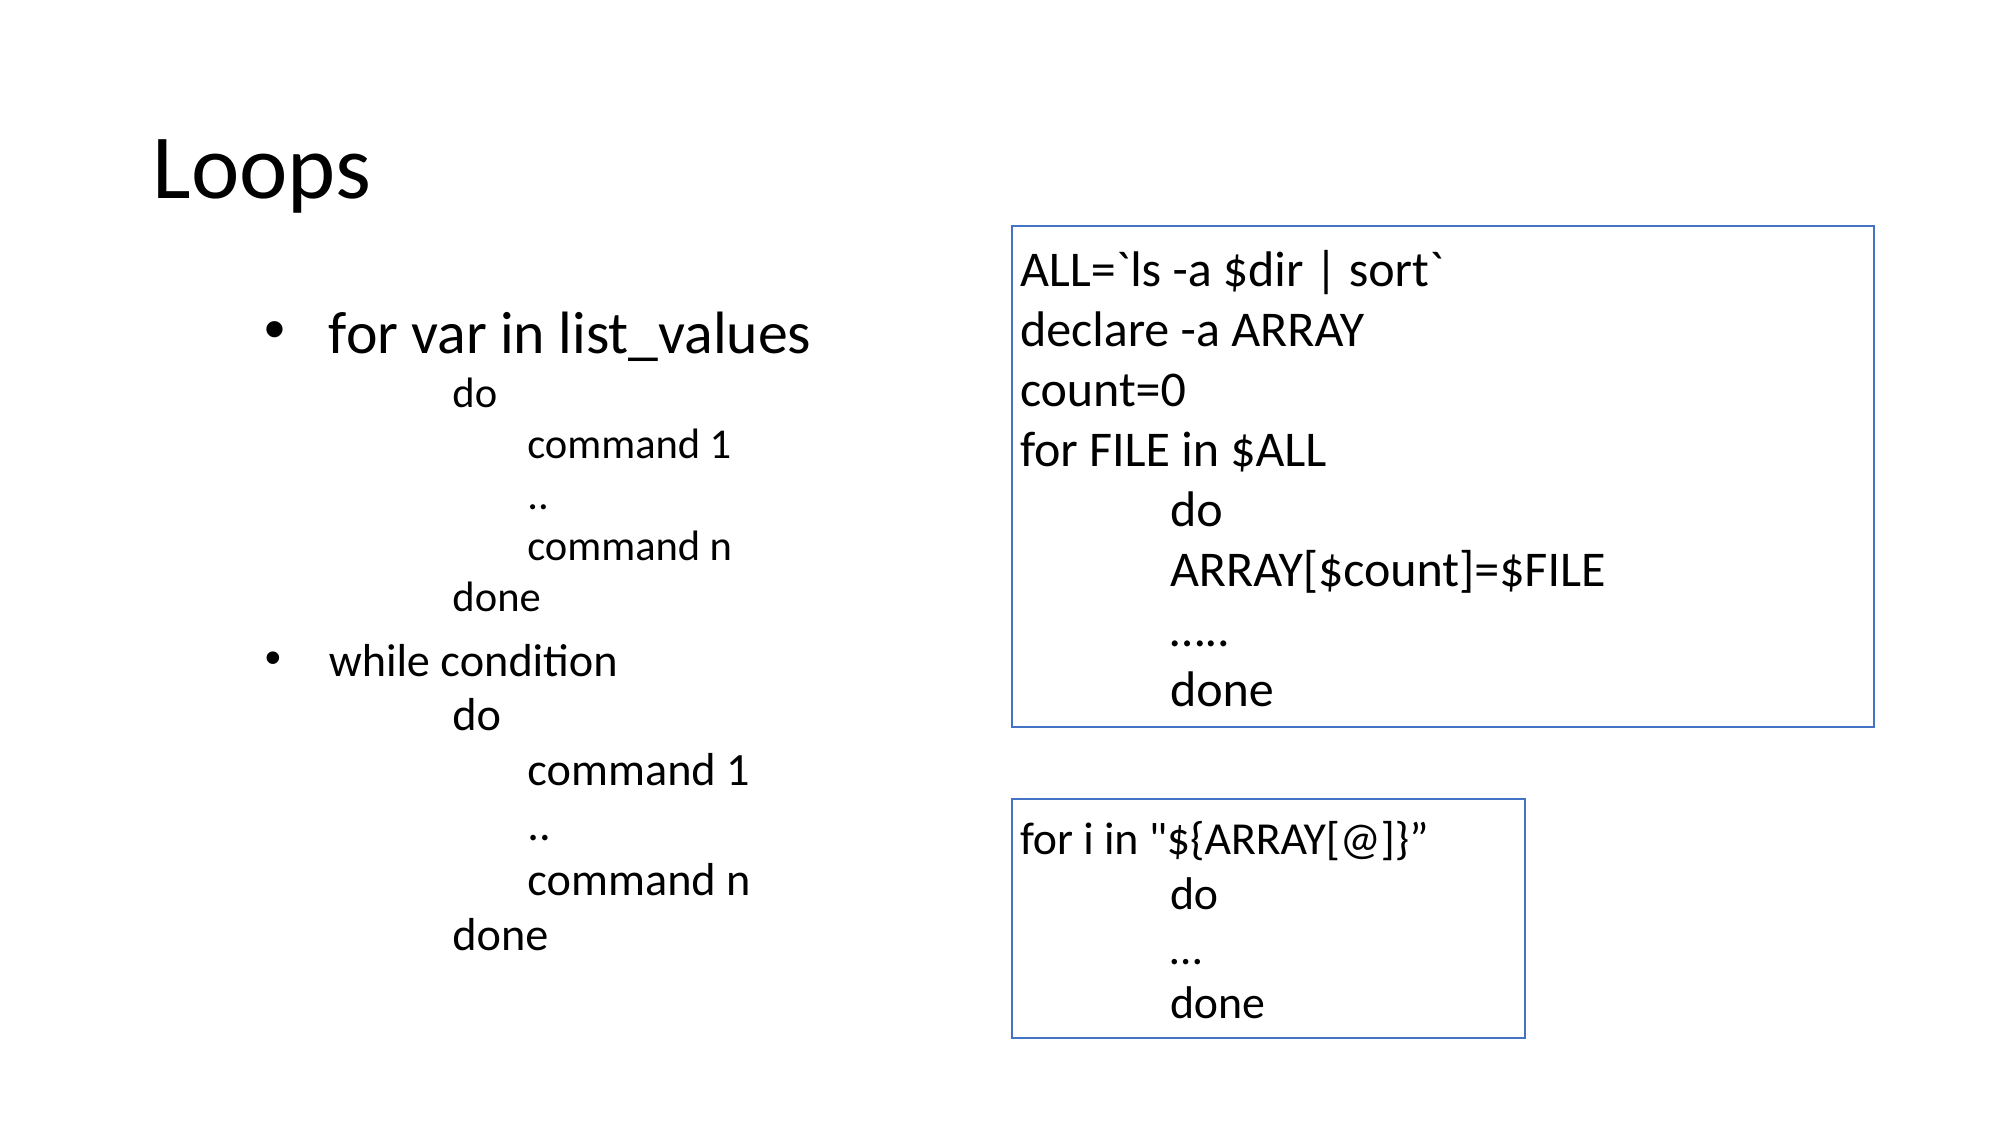

# Loops
ALL=`ls -a $dir | sort`
declare -a ARRAY
count=0
for FILE in $ALL
	do
	ARRAY[$count]=$FILE
	…..
	done
for var in list_values
do
command 1
..
command n
done
while condition
do
command 1
..
command n
done

for i in "${ARRAY[@]}”
	do
	…
	done